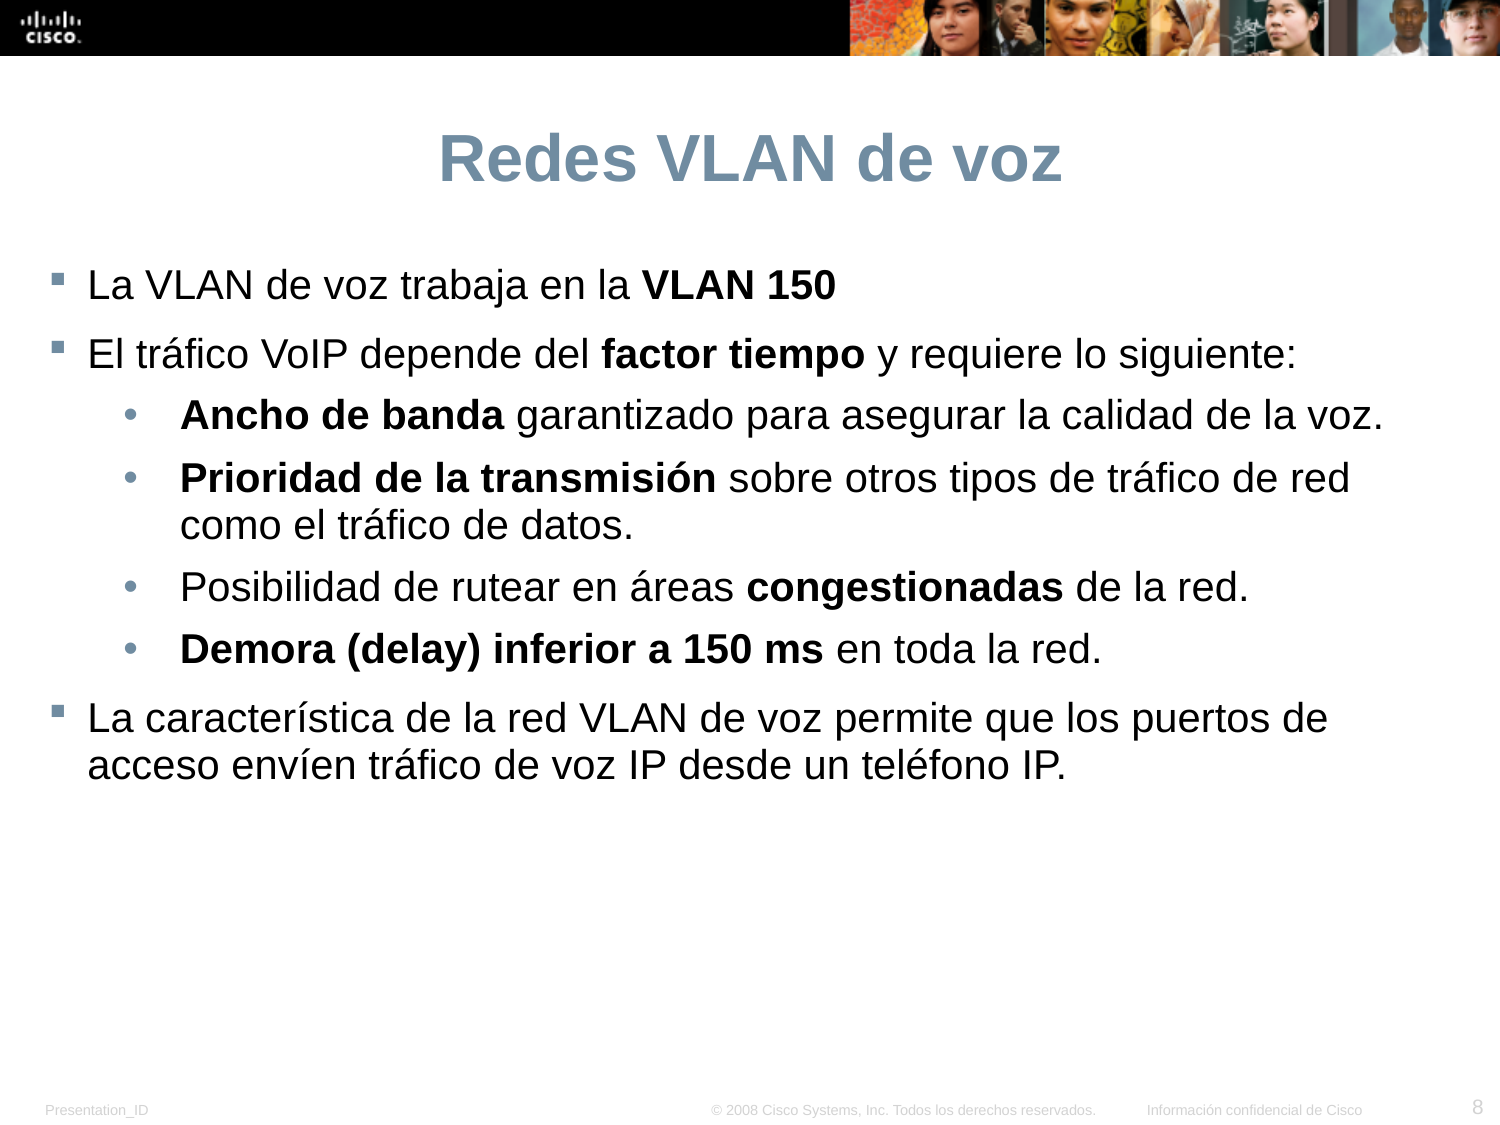

# Redes VLAN de voz
La VLAN de voz trabaja en la VLAN 150
El tráfico VoIP depende del factor tiempo y requiere lo siguiente:
Ancho de banda garantizado para asegurar la calidad de la voz.
Prioridad de la transmisión sobre otros tipos de tráfico de red como el tráfico de datos.
Posibilidad de rutear en áreas congestionadas de la red.
Demora (delay) inferior a 150 ms en toda la red.
La característica de la red VLAN de voz permite que los puertos de acceso envíen tráfico de voz IP desde un teléfono IP.